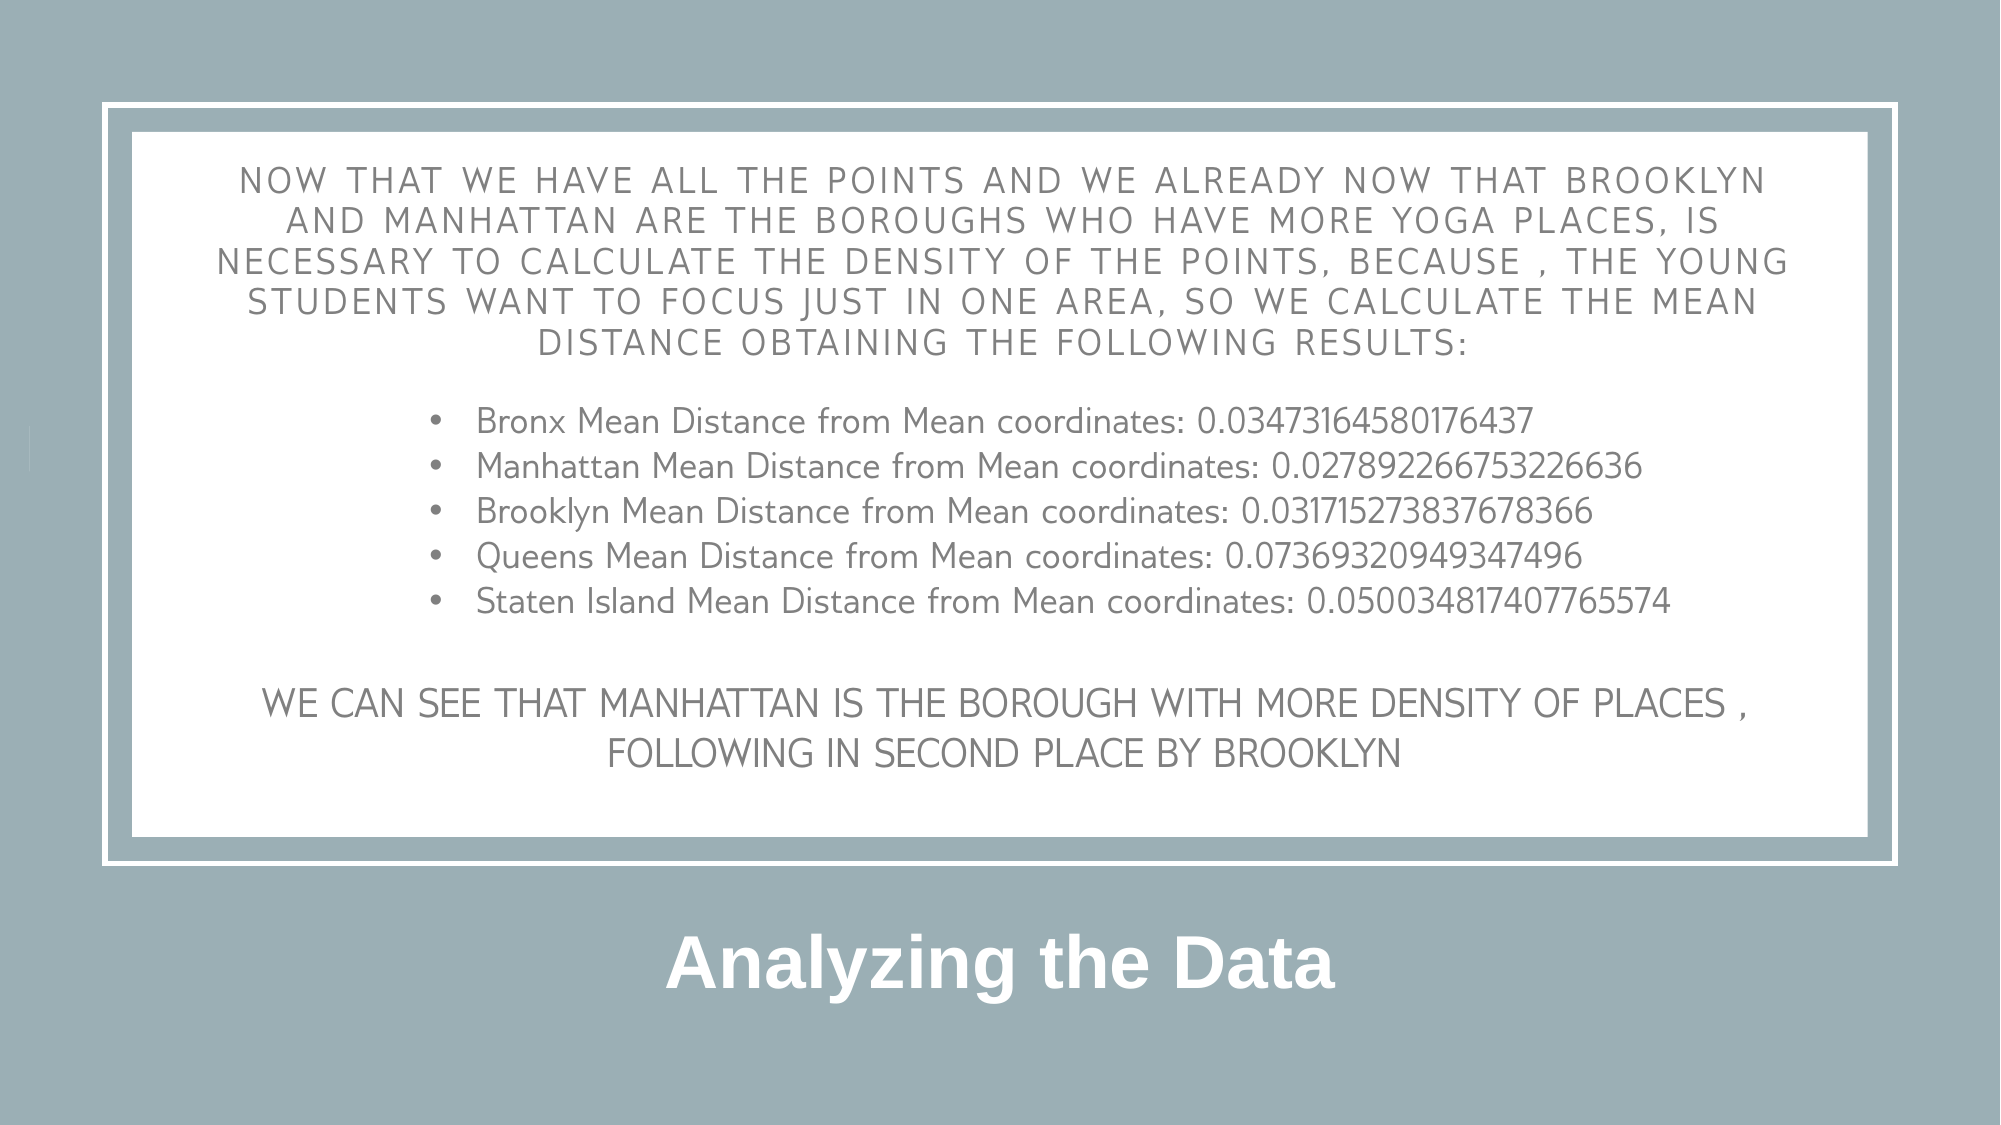

# Now that we have all the points and we already now that Brooklyn and Manhattan are the boroughs who have more yoga places, is necessary to calculate the density of the points, because , the young students want to focus just in one area, so we calculate the mean distance obtaining the following results:

Bronx Mean Distance from Mean coordinates: 0.03473164580176437
Manhattan Mean Distance from Mean coordinates: 0.027892266753226636
Brooklyn Mean Distance from Mean coordinates: 0.031715273837678366
Queens Mean Distance from Mean coordinates: 0.07369320949347496
Staten Island Mean Distance from Mean coordinates: 0.050034817407765574

WE CAN SEE THAT MANHATTAN IS THE BOROUGH WITH MORE DENSITY OF PLACES , FOLLOWING IN SECOND PLACE BY BROOKLYN
Analyzing the Data